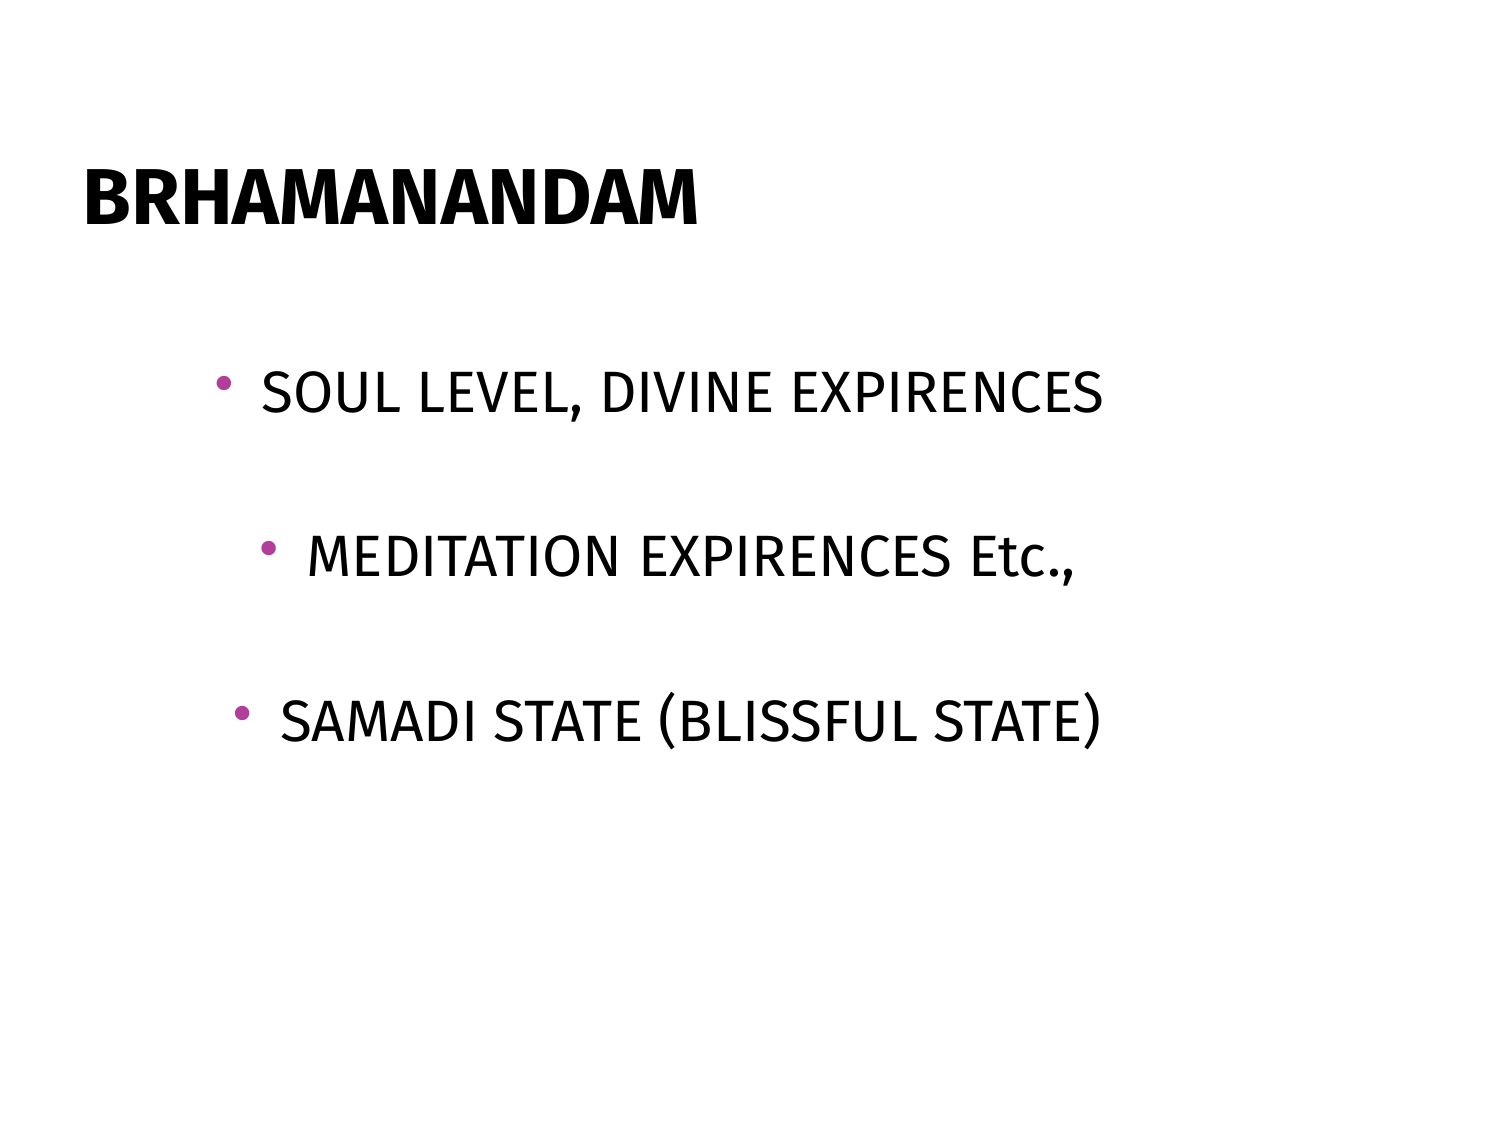

# BRHAMANANDAM

SOUL LEVEL, DIVINE EXPIRENCES

MEDITATION EXPIRENCES Etc.,

SAMADI STATE (BLISSFUL STATE)
112
3 TABLETS